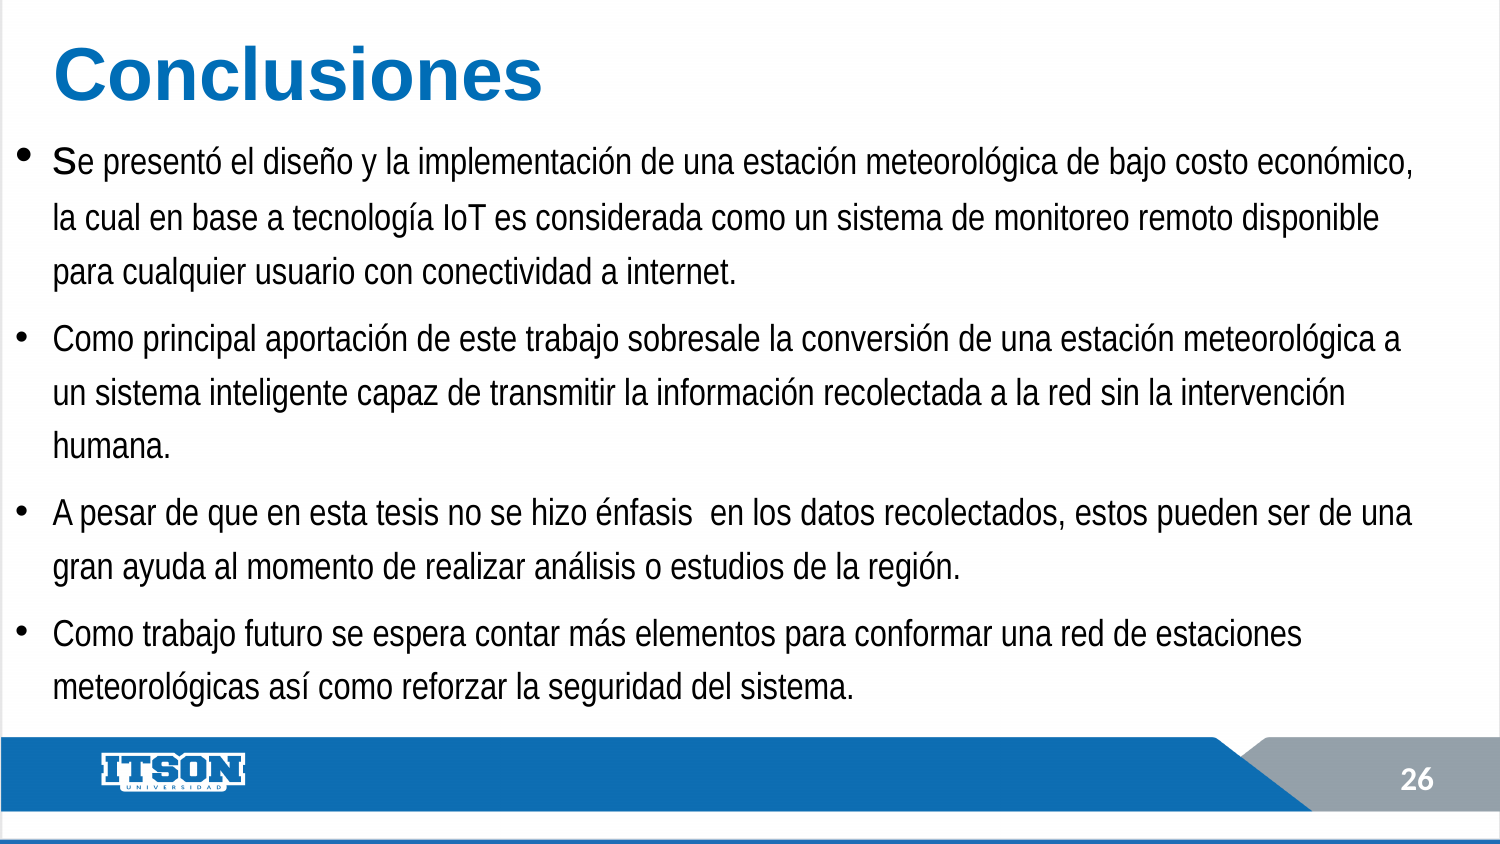

# Conclusiones
se presentó el diseño y la implementación de una estación meteorológica de bajo costo económico, la cual en base a tecnología IoT es considerada como un sistema de monitoreo remoto disponible para cualquier usuario con conectividad a internet.
Como principal aportación de este trabajo sobresale la conversión de una estación meteorológica a un sistema inteligente capaz de transmitir la información recolectada a la red sin la intervención humana.
A pesar de que en esta tesis no se hizo énfasis  en los datos recolectados, estos pueden ser de una gran ayuda al momento de realizar análisis o estudios de la región.
Como trabajo futuro se espera contar más elementos para conformar una red de estaciones meteorológicas así como reforzar la seguridad del sistema.
26